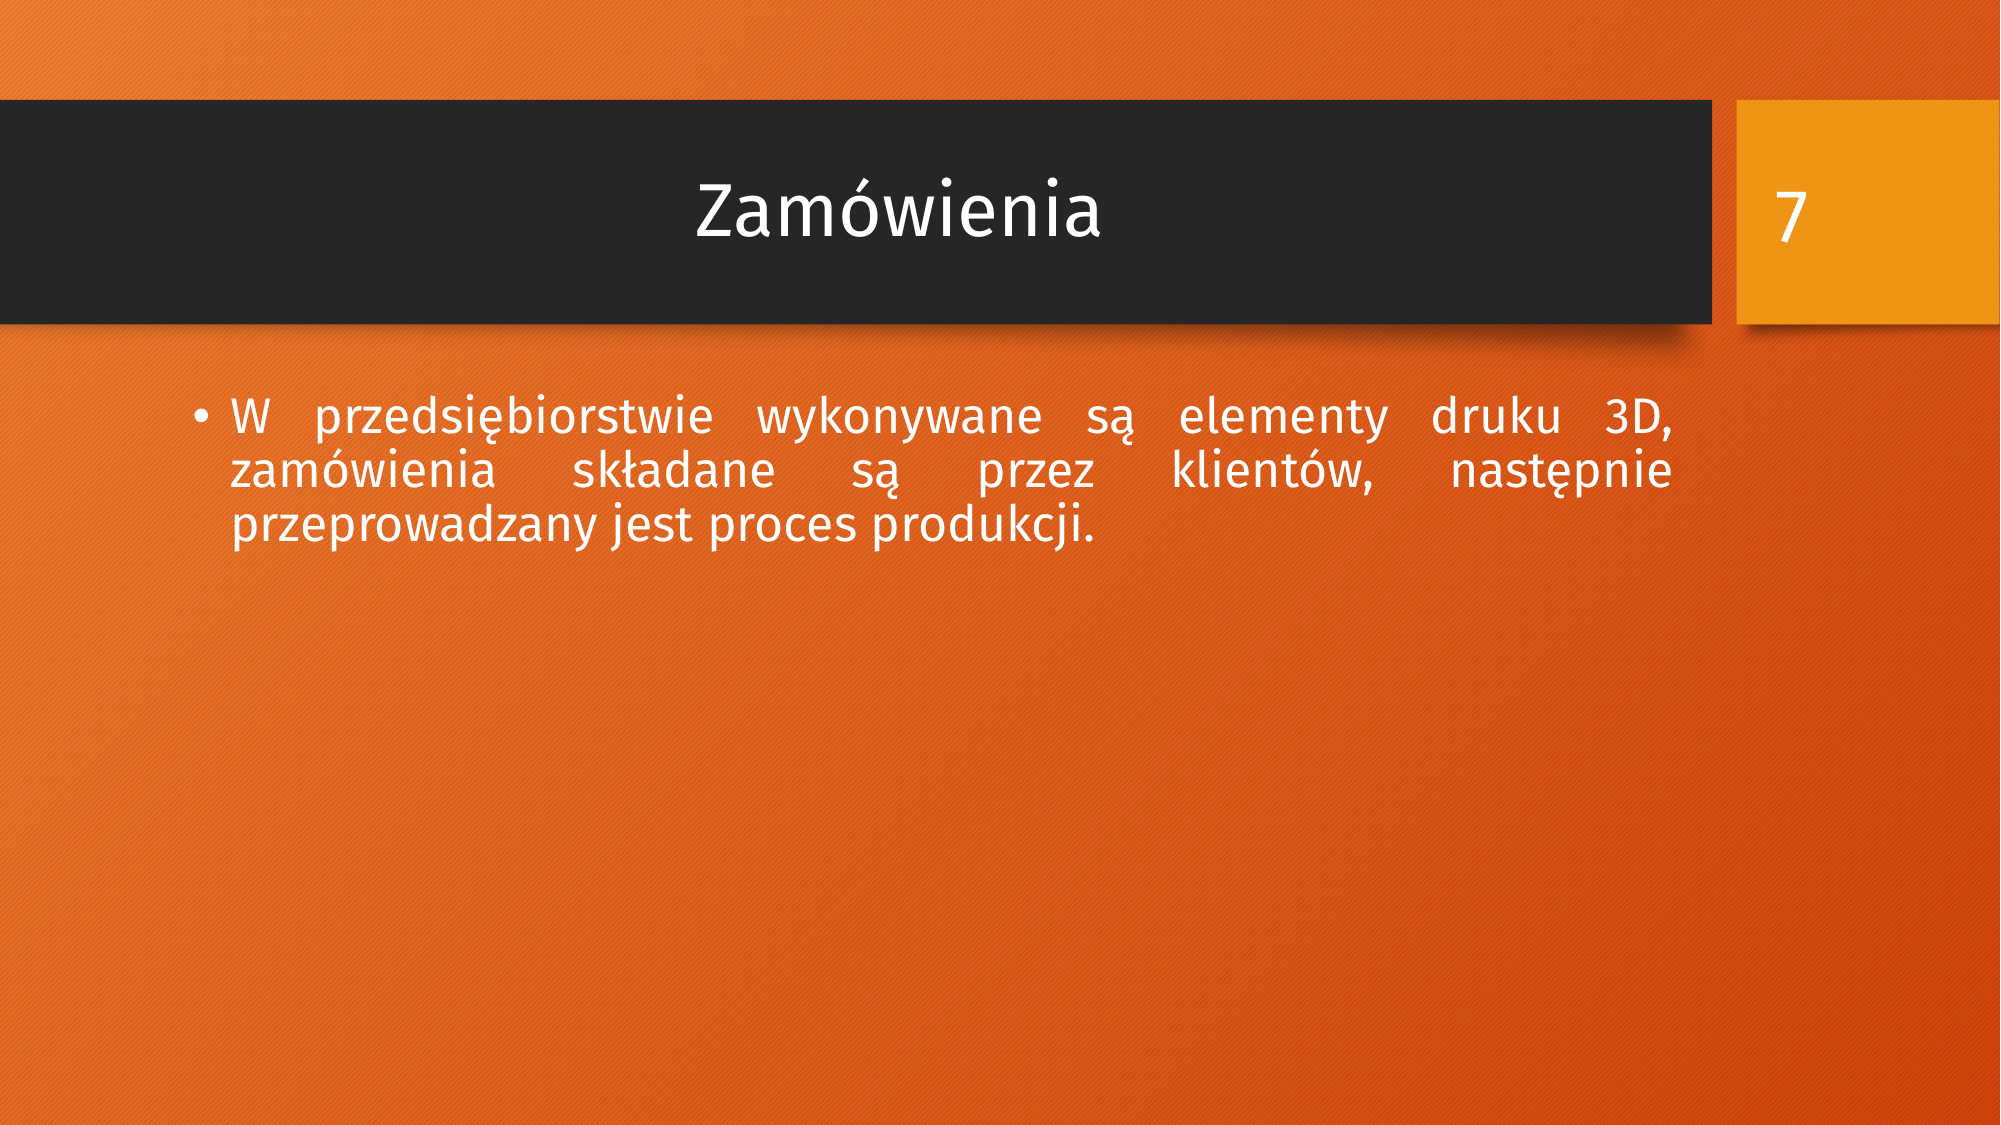

7
# Zamówienia
W przedsiębiorstwie wykonywane są elementy druku 3D, zamówienia składane są przez klientów, następnie przeprowadzany jest proces produkcji.